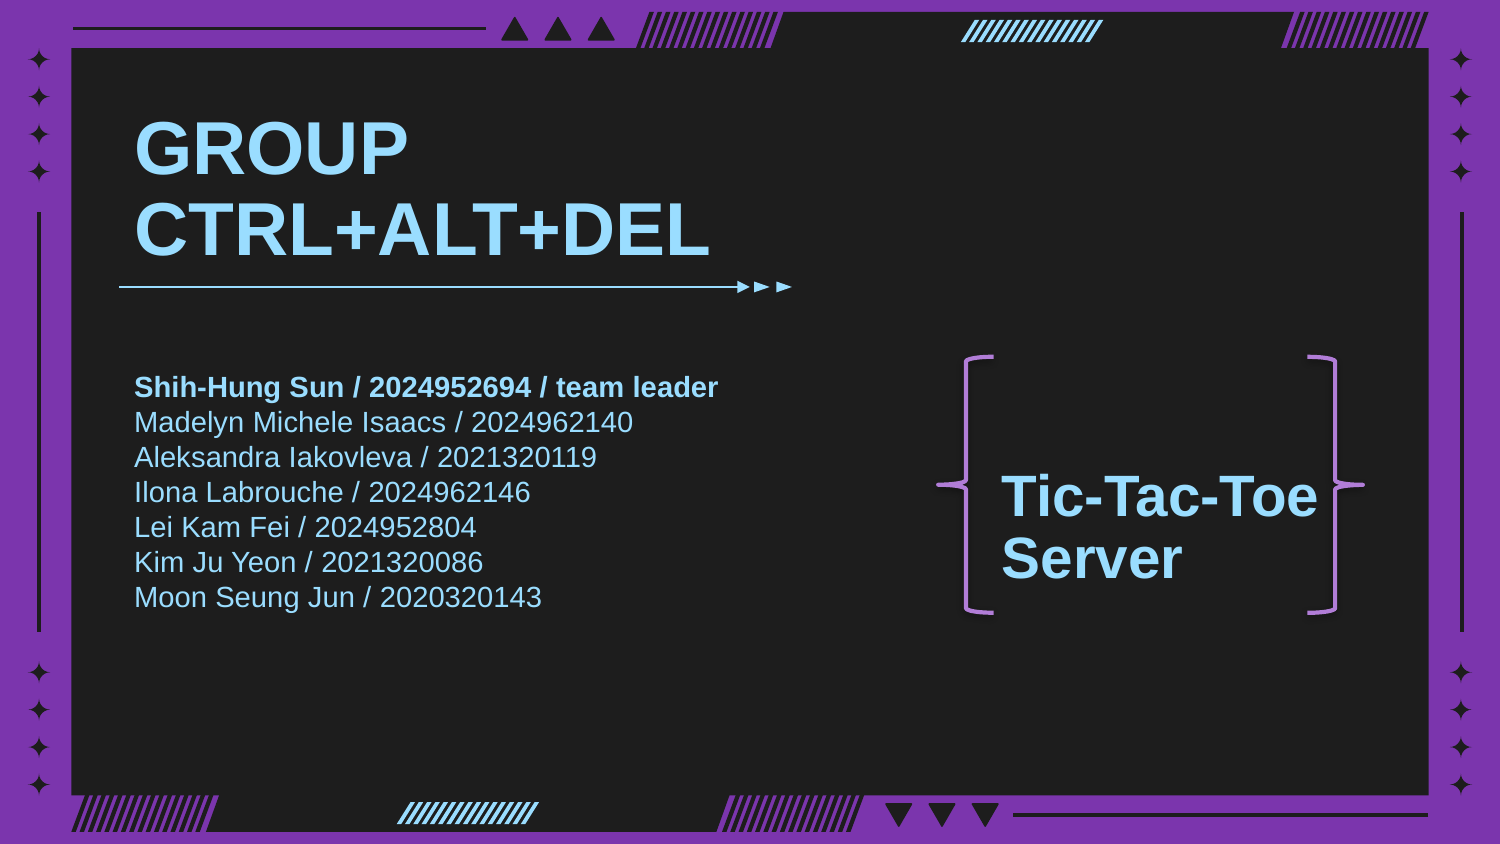

# GROUP CTRL+ALT+DEL

Shih-Hung Sun / 2024952694 / team leader
Madelyn Michele Isaacs / 2024962140
Aleksandra Iakovleva / 2021320119
Ilona Labrouche / 2024962146
Lei Kam Fei / 2024952804
Kim Ju Yeon / 2021320086
Moon Seung Jun / 2020320143

Tic-Tac-Toe Server